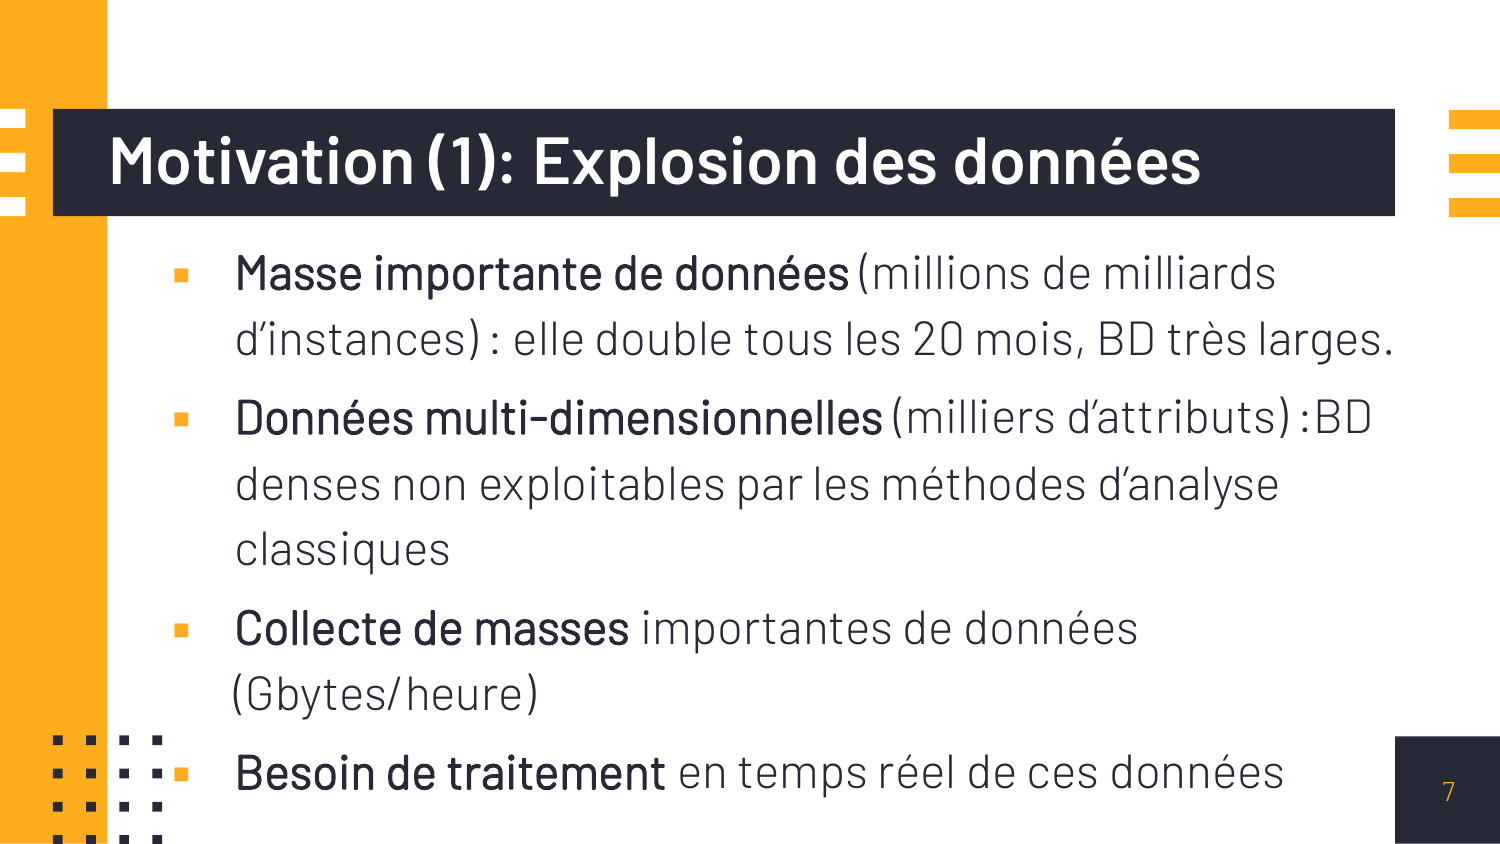

# Motivation (1): Explosion des données
Masse importante de données (millions de milliards d’instances) : elle double tous les 20 mois, BD très larges.
Données multi-dimensionnelles (milliers d’attributs) :BD denses non exploitables par les méthodes d’analyse classiques
Collecte de masses importantes de données (Gbytes/heure)
Besoin de traitement en temps réel de ces données
7